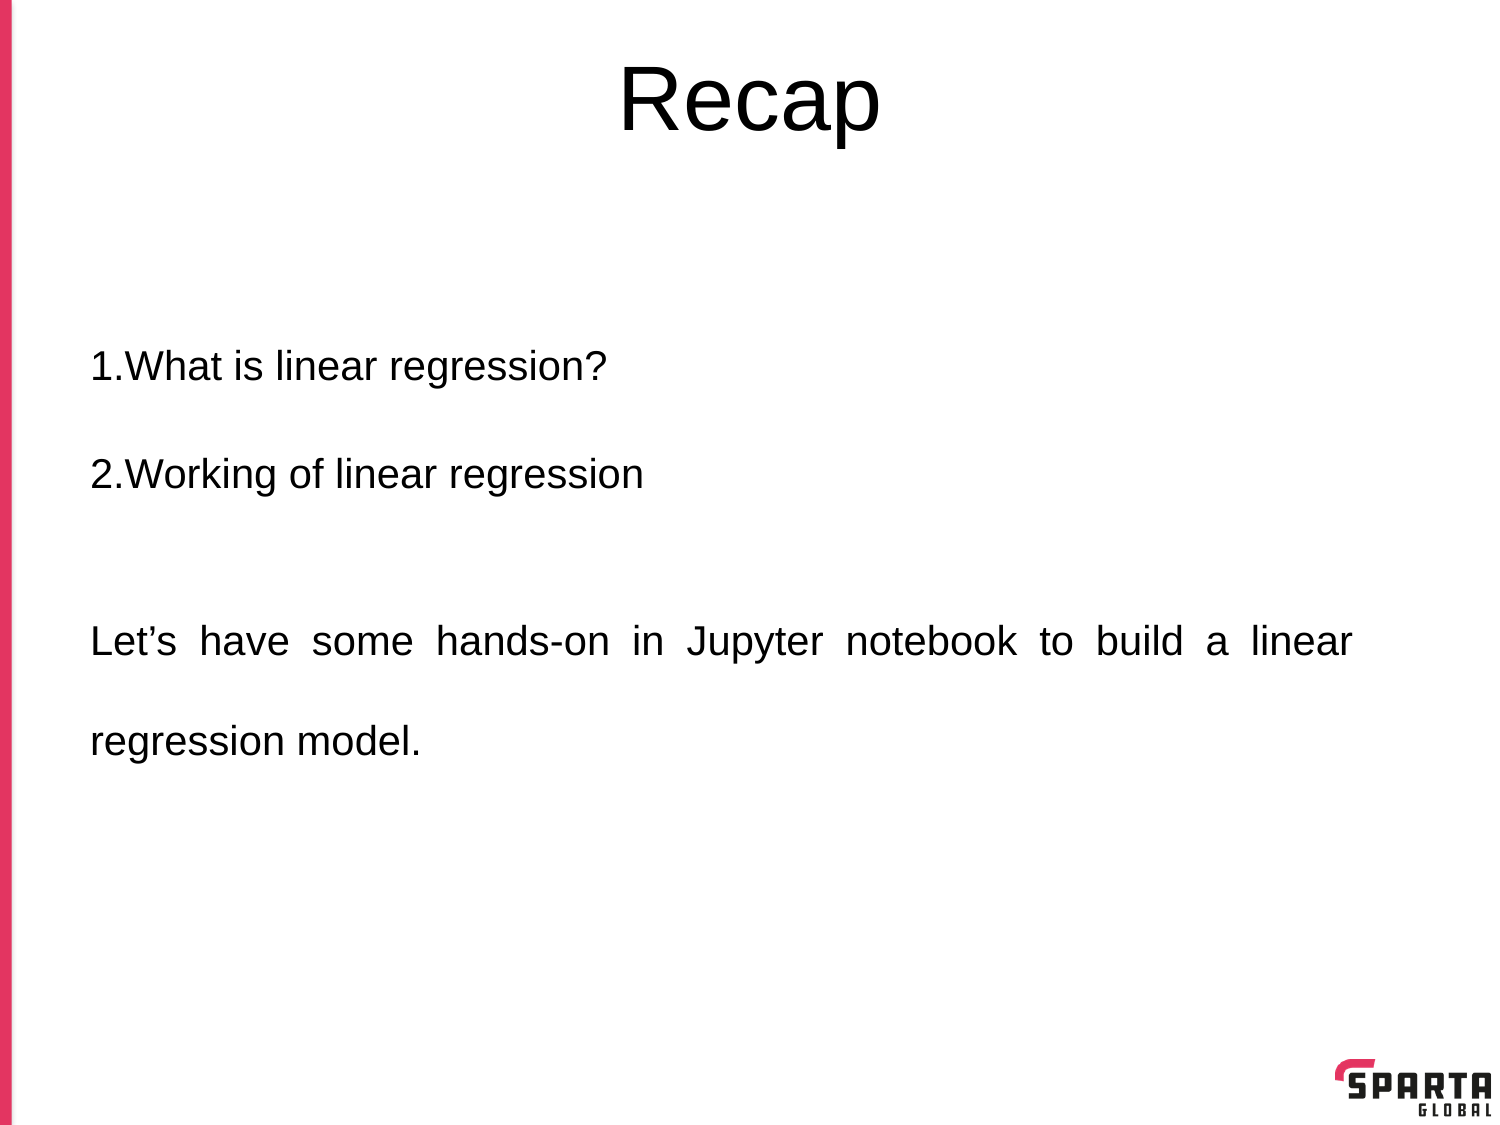

# Recap

1.What is linear regression?
2.Working of linear regression

Let’s have some hands-on in Jupyter notebook to build a linear regression model.